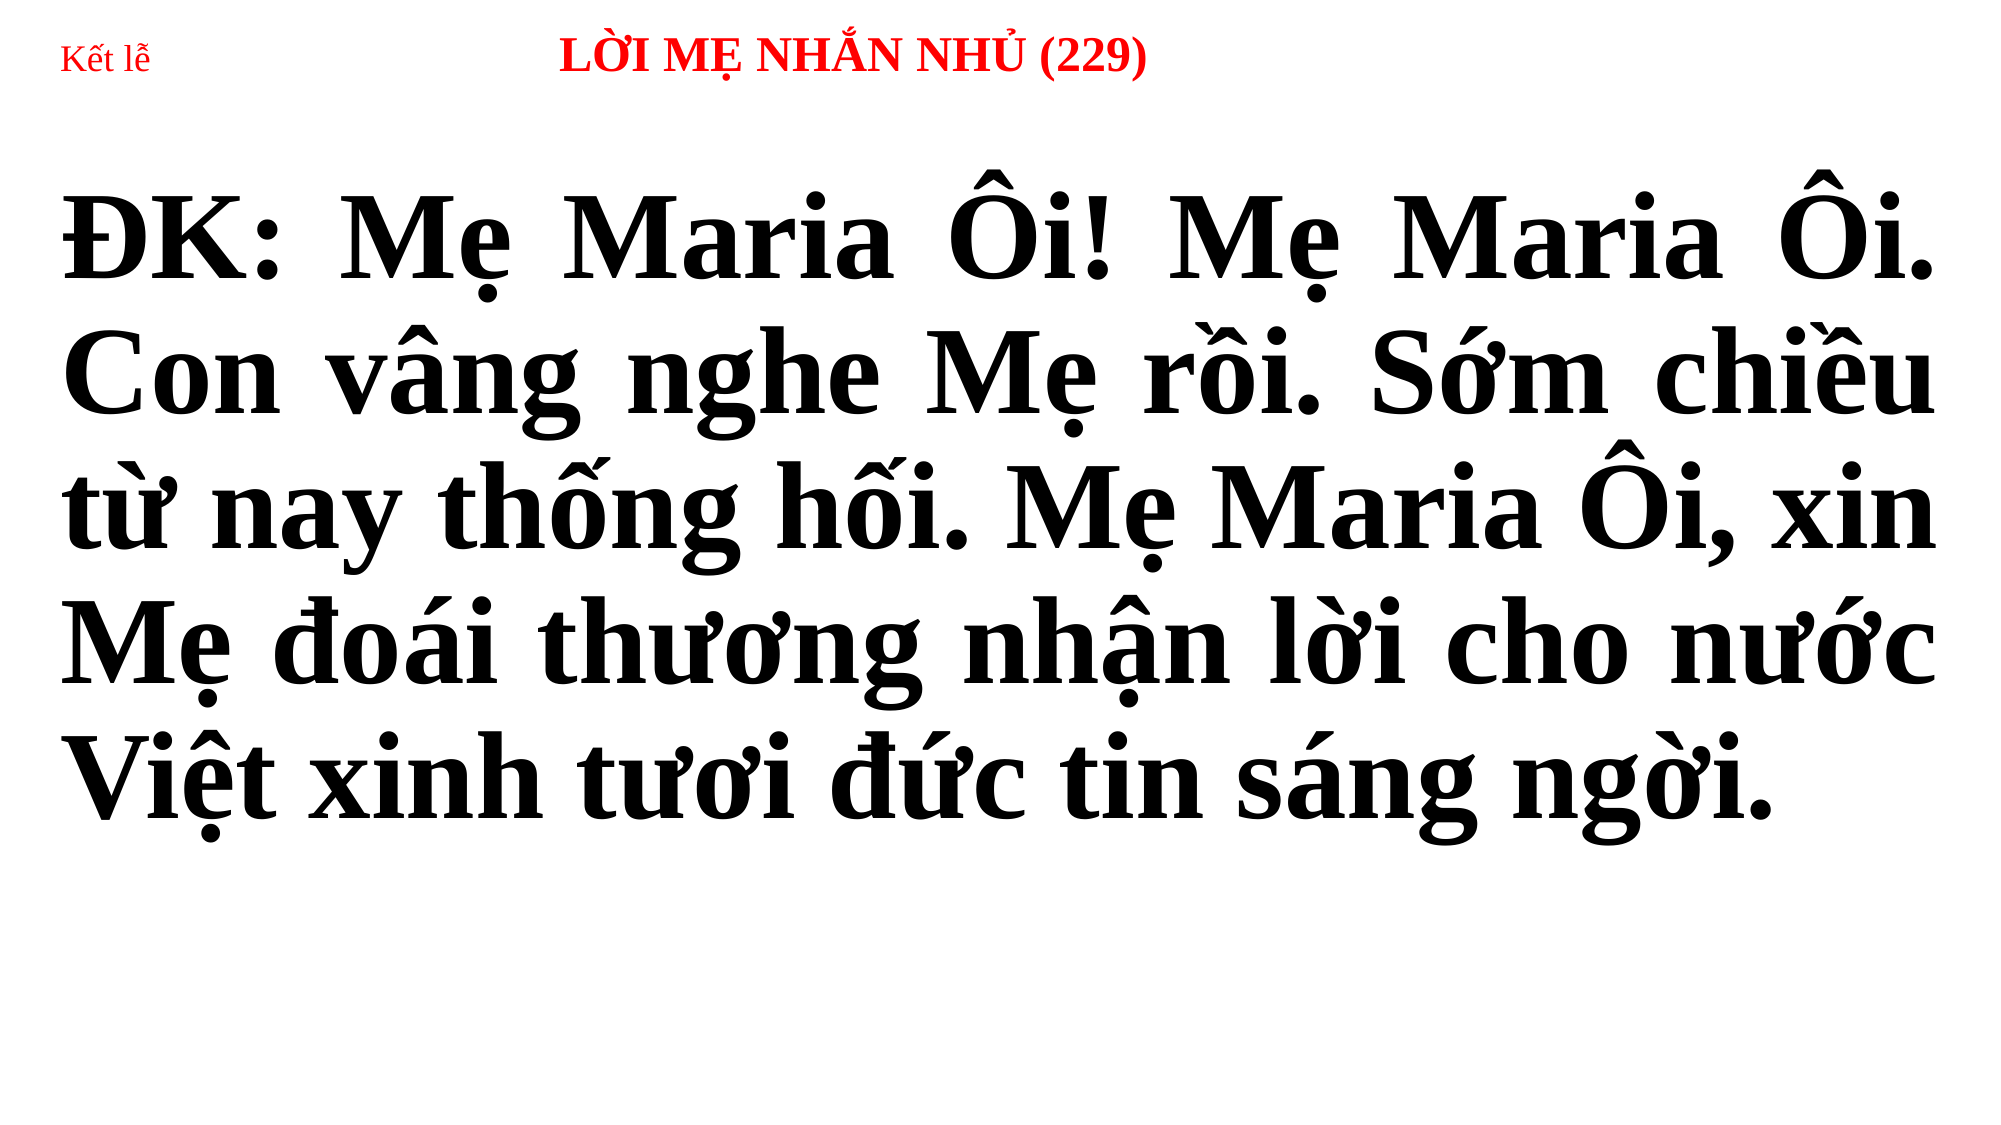

# Kết lễ                                           LỜI MẸ NHẮN NHỦ (229)
ĐK: Mẹ Maria Ôi! Mẹ Maria Ôi. Con vâng nghe Mẹ rồi. Sớm chiều từ nay thống hối. Mẹ Maria Ôi, xin Mẹ đoái thương nhận lời cho nước Việt xinh tươi đức tin sáng ngời.